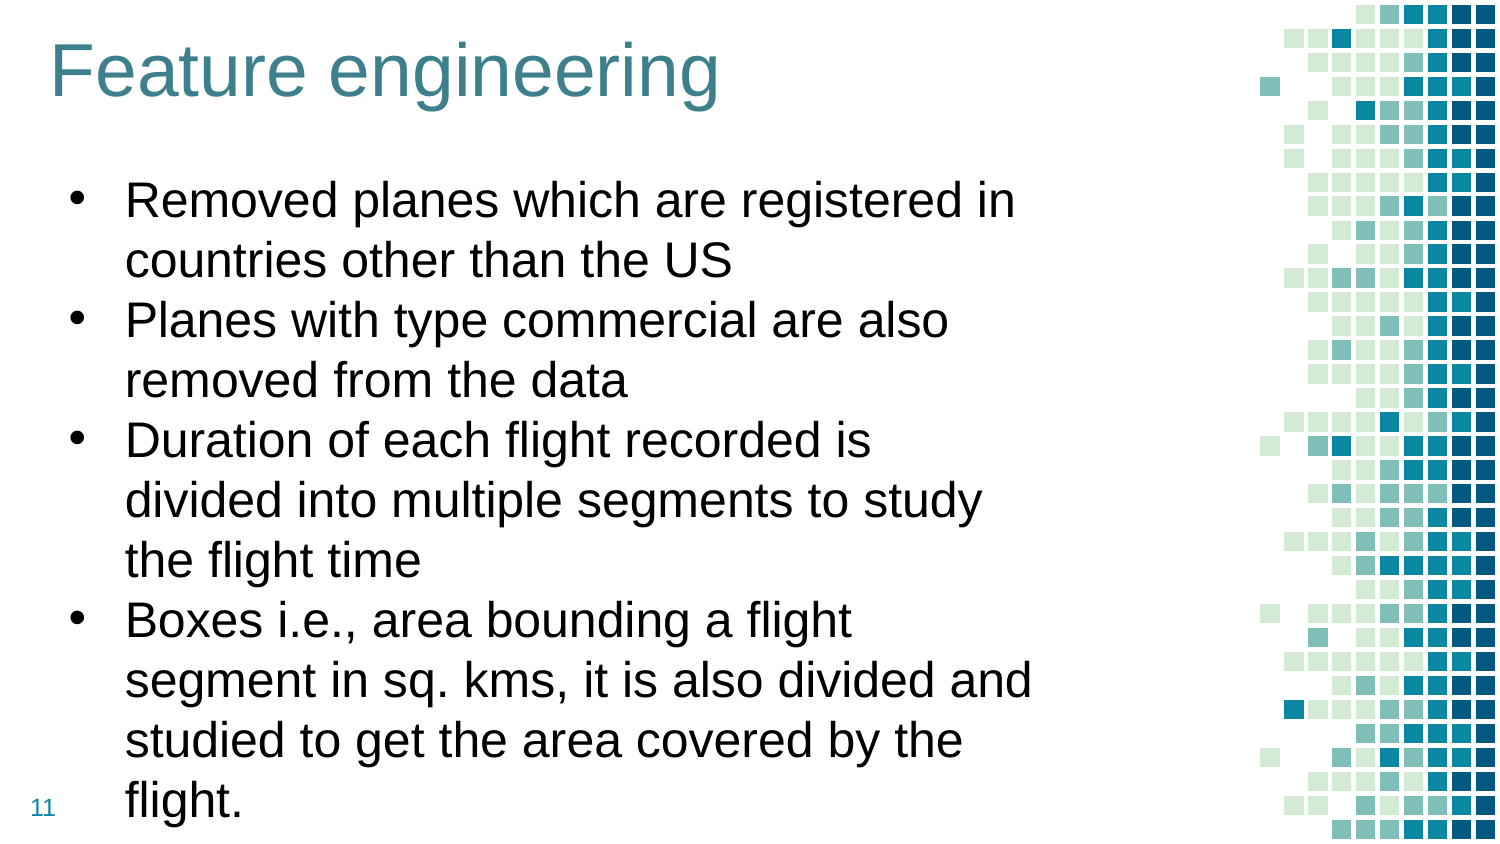

Feature engineering
Removed planes which are registered in countries other than the US
Planes with type commercial are also removed from the data
Duration of each flight recorded is divided into multiple segments to study the flight time
Boxes i.e., area bounding a flight segment in sq. kms, it is also divided and studied to get the area covered by the flight.

11